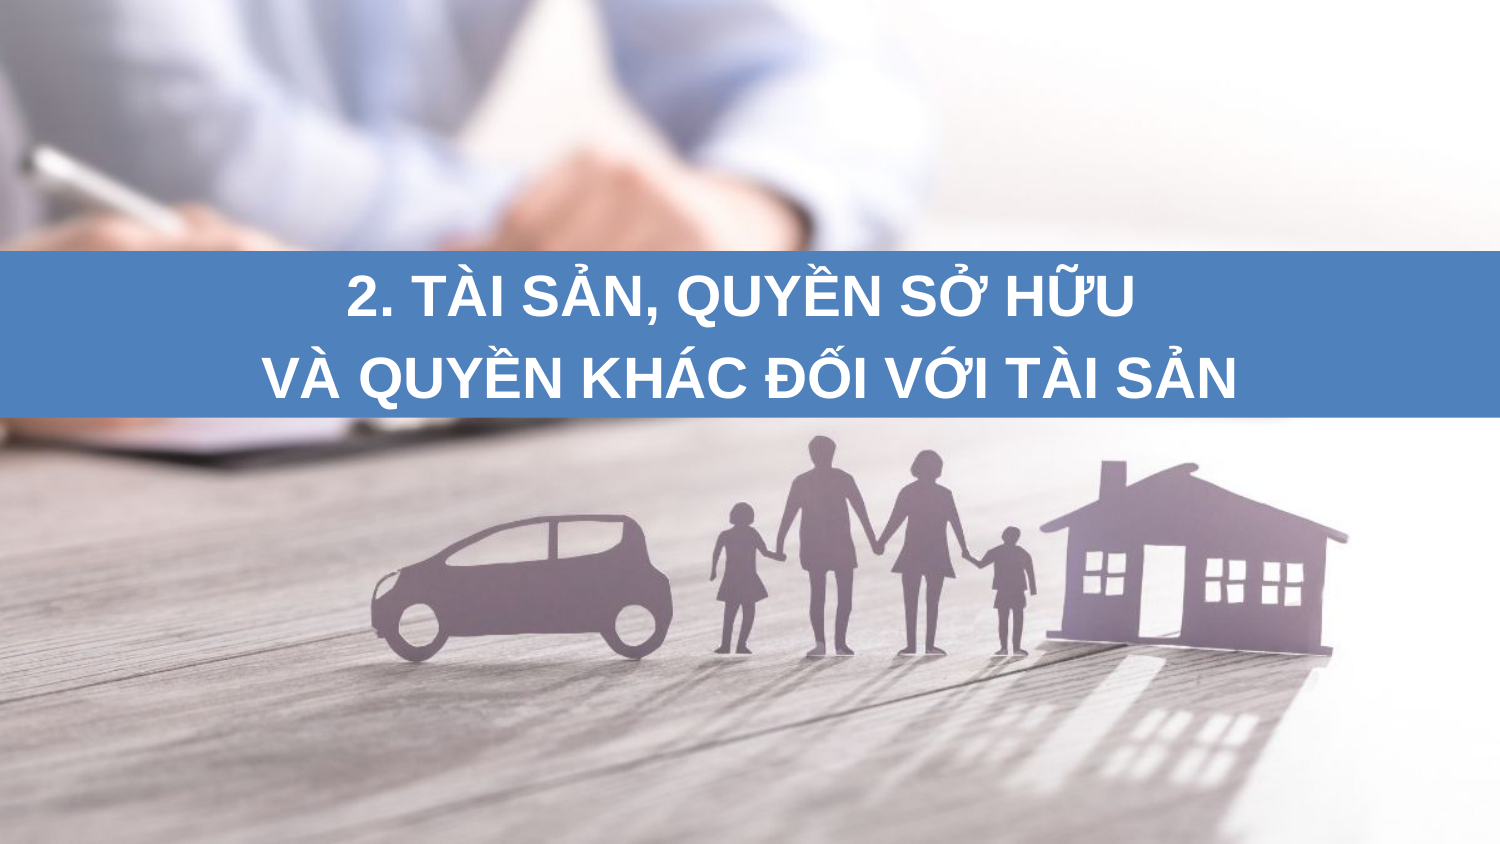

2. TÀI SẢN, QUYỀN SỞ HỮU
VÀ QUYỀN KHÁC ĐỐI VỚI TÀI SẢN